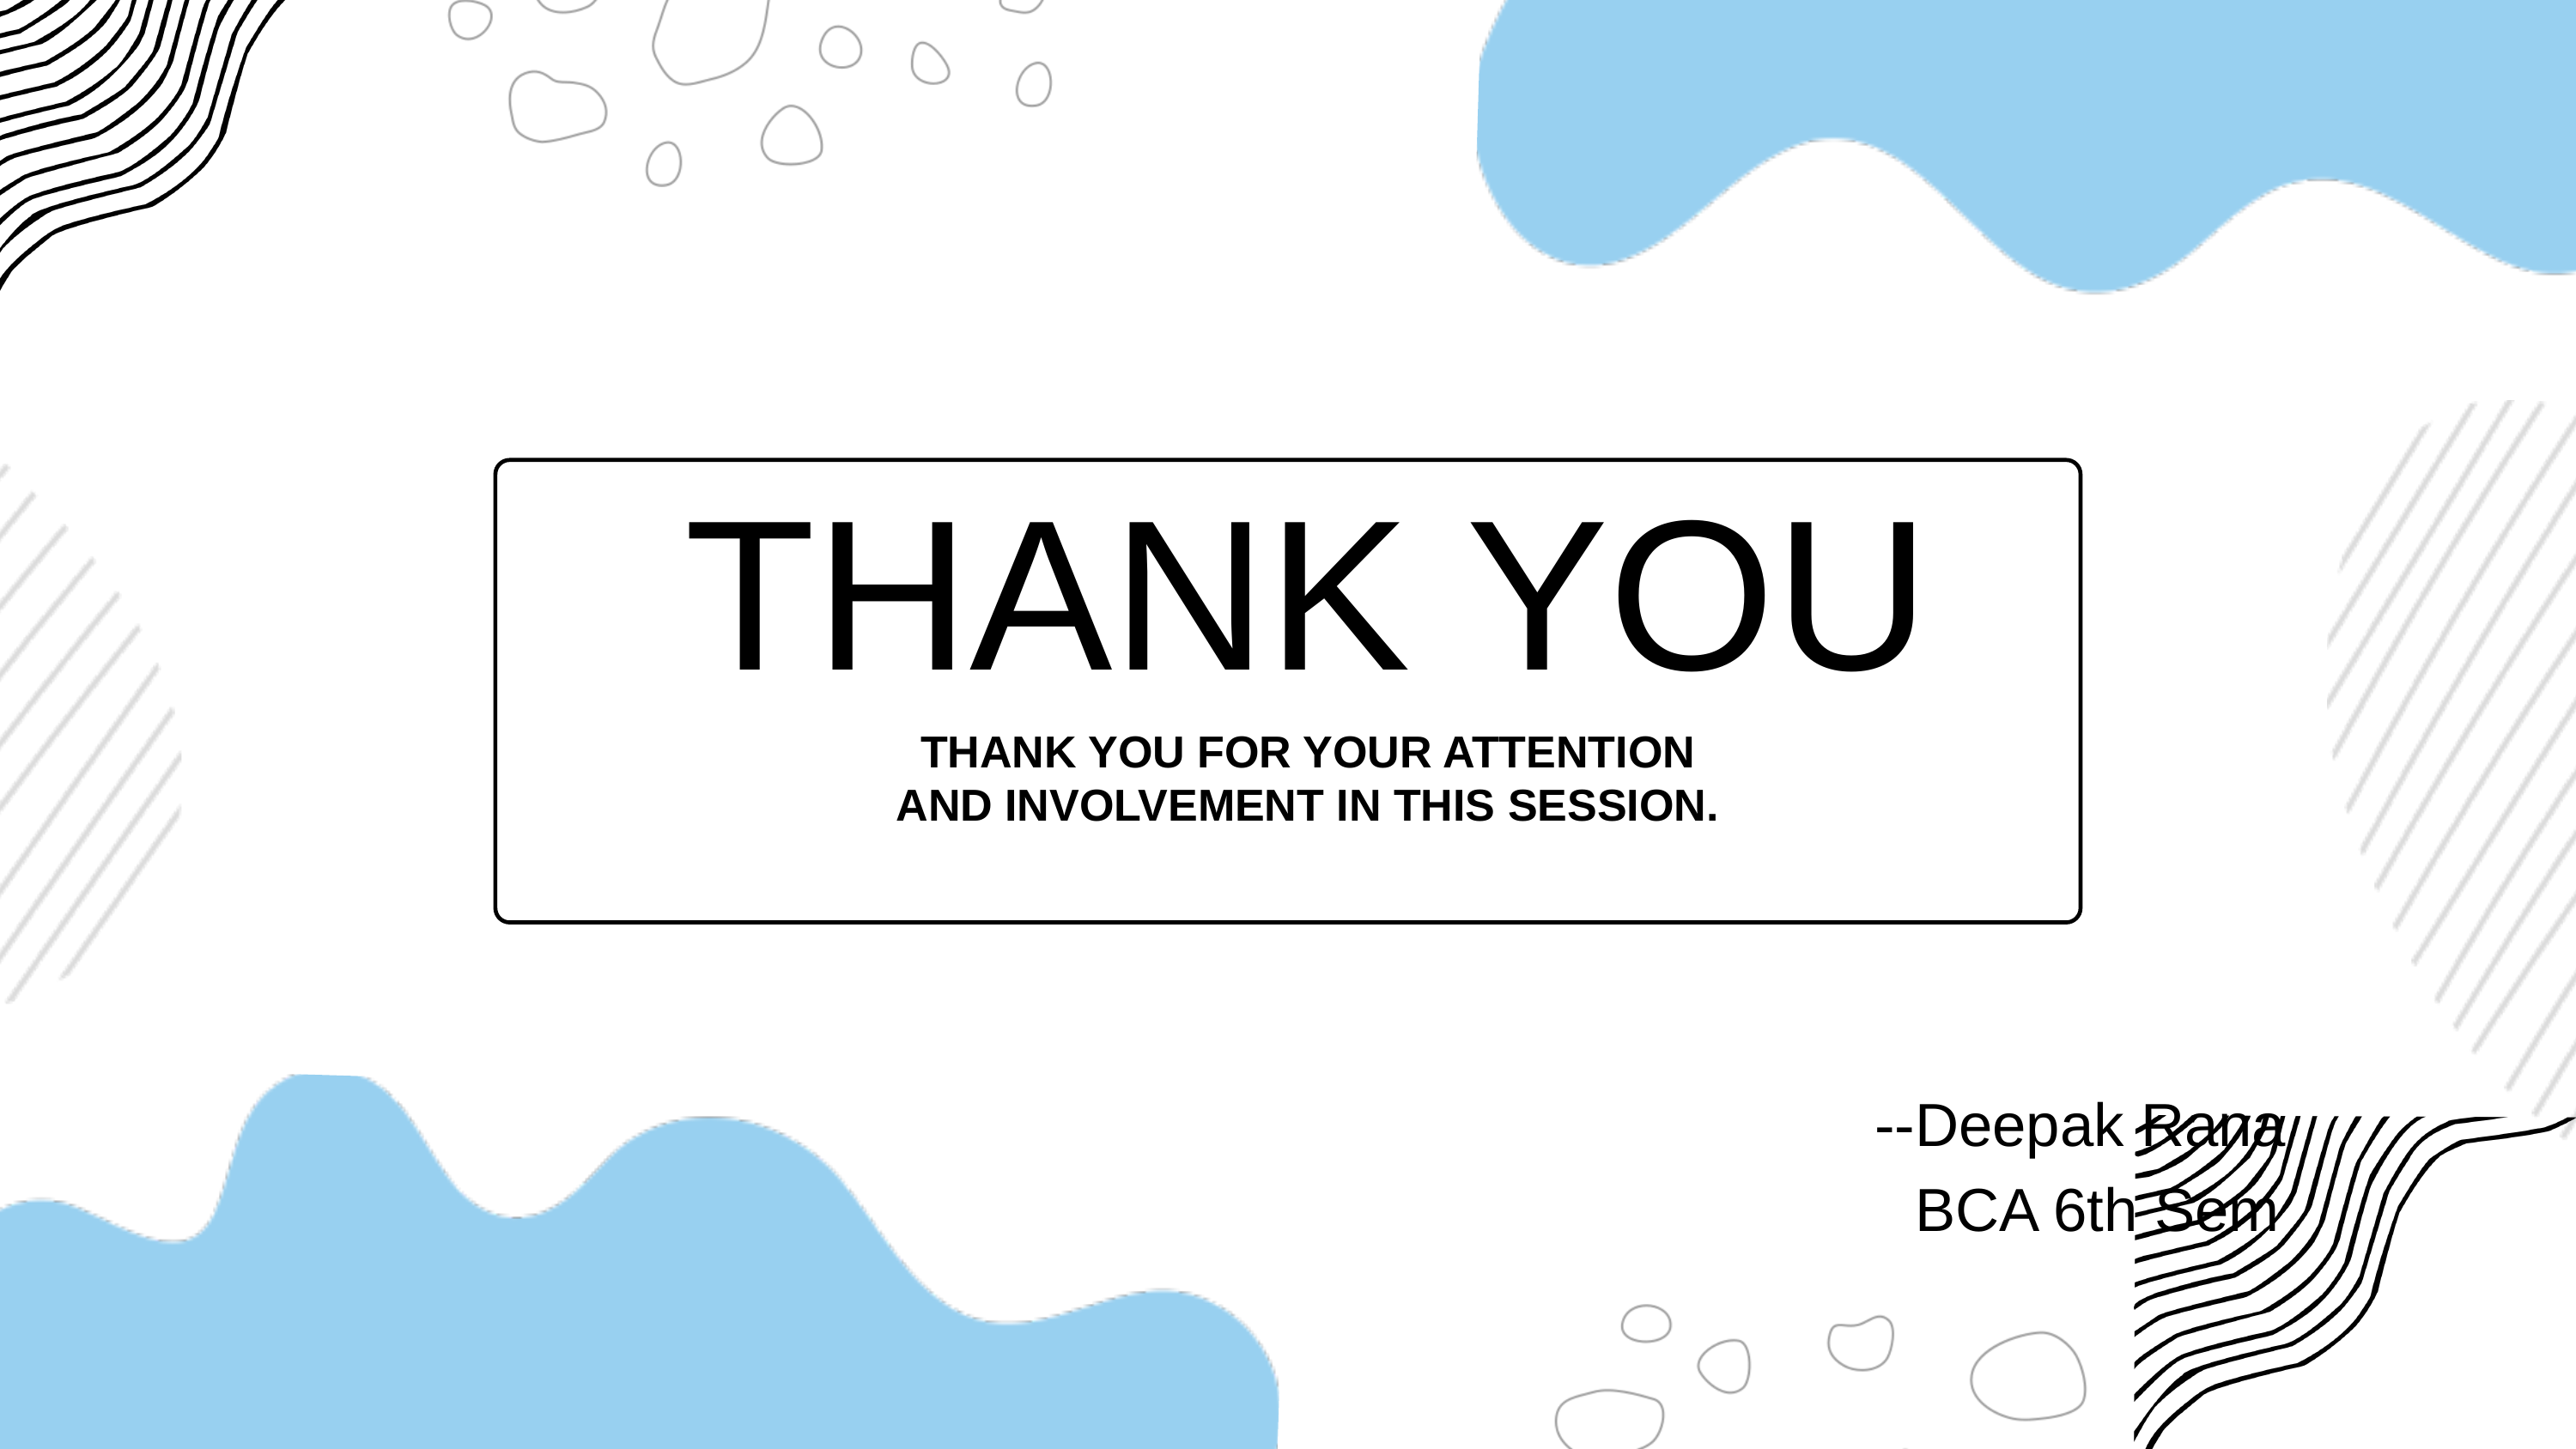

THANK YOU
THANK YOU FOR YOUR ATTENTION AND INVOLVEMENT IN THIS SESSION.
--Deepak Rana
  BCA 6th Sem